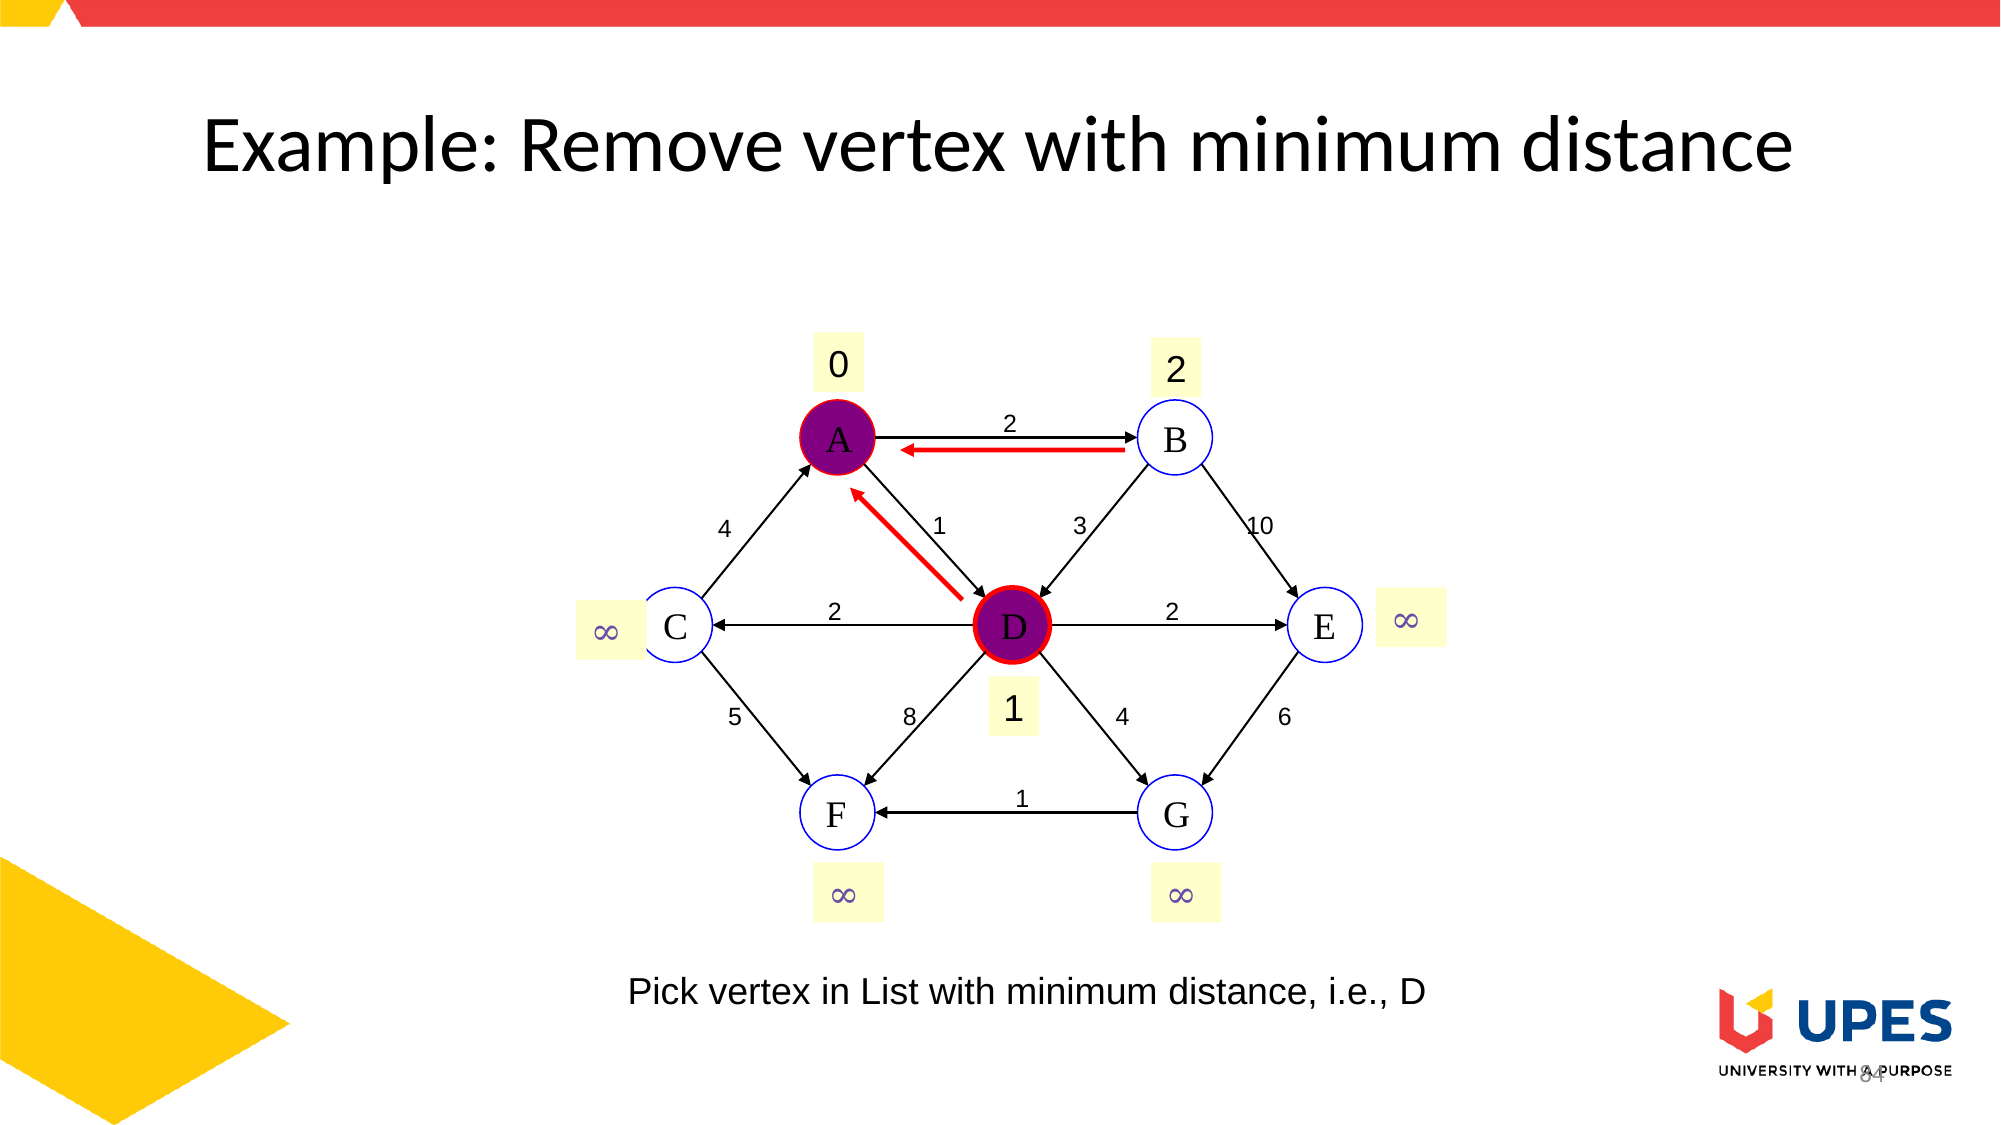

84
# Example: Remove vertex with minimum distance
0
2
A
2
B
1
3
10
4
C
2
D
2
E
∞
∞
1
5
8
4
6
F
1
G
∞
∞

Pick vertex in List with minimum distance, i.e., D